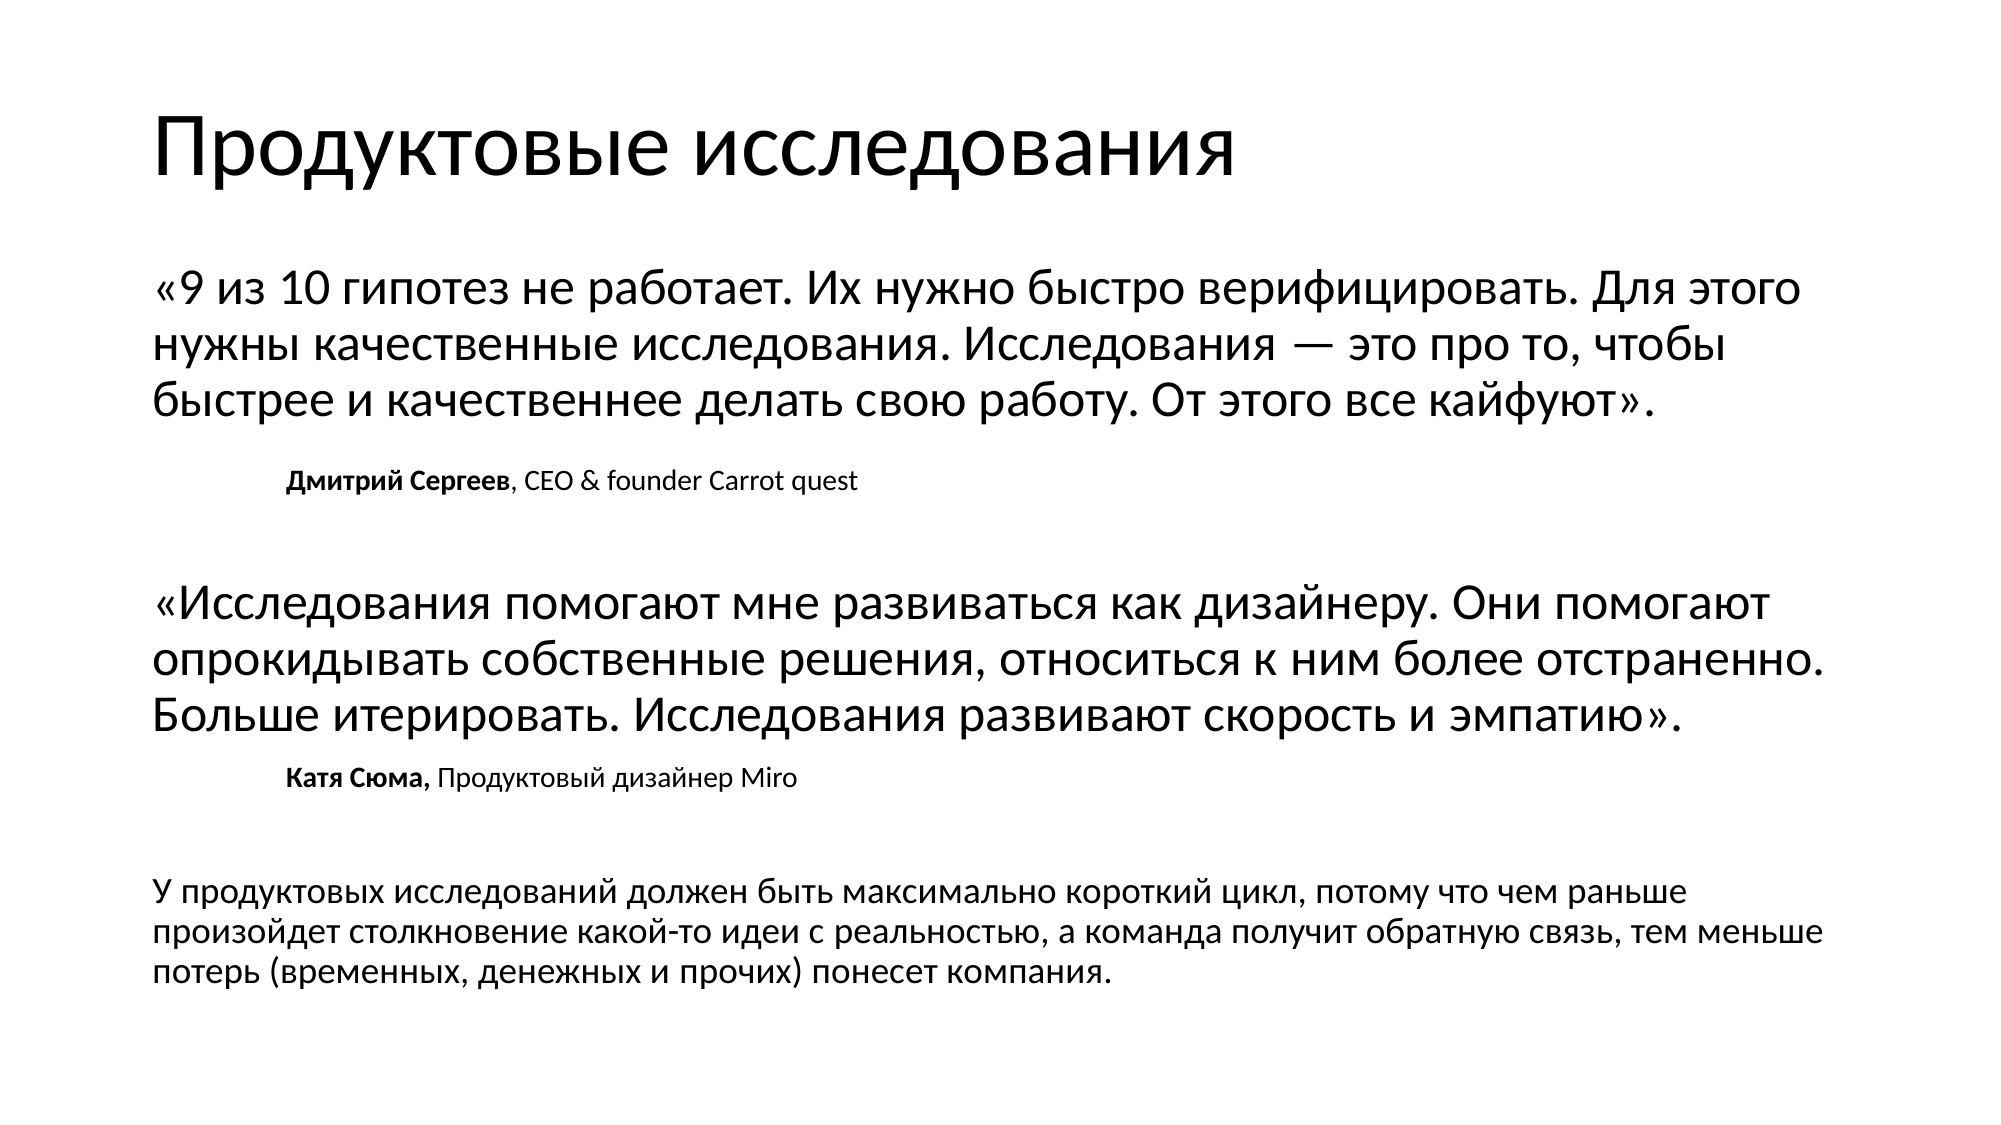

# Продуктовые исследования
«9 из 10 гипотез не работает. Их нужно быстро верифицировать. Для этого нужны качественные исследования. Исследования — это про то, чтобы быстрее и качественнее делать свою работу. От этого все кайфуют».
	Дмитрий Сергеев, CEO & founder Carrot quest

«Исследования помогают мне развиваться как дизайнеру. Они помогают опрокидывать собственные решения, относиться к ним более отстраненно. Больше итерировать. Исследования развивают скорость и эмпатию».
	Катя Сюма, Продуктовый дизайнер Miro

У продуктовых исследований должен быть максимально короткий цикл, потому что чем раньше произойдет столкновение какой-то идеи с реальностью, а команда получит обратную связь, тем меньше потерь (временных, денежных и прочих) понесет компания.